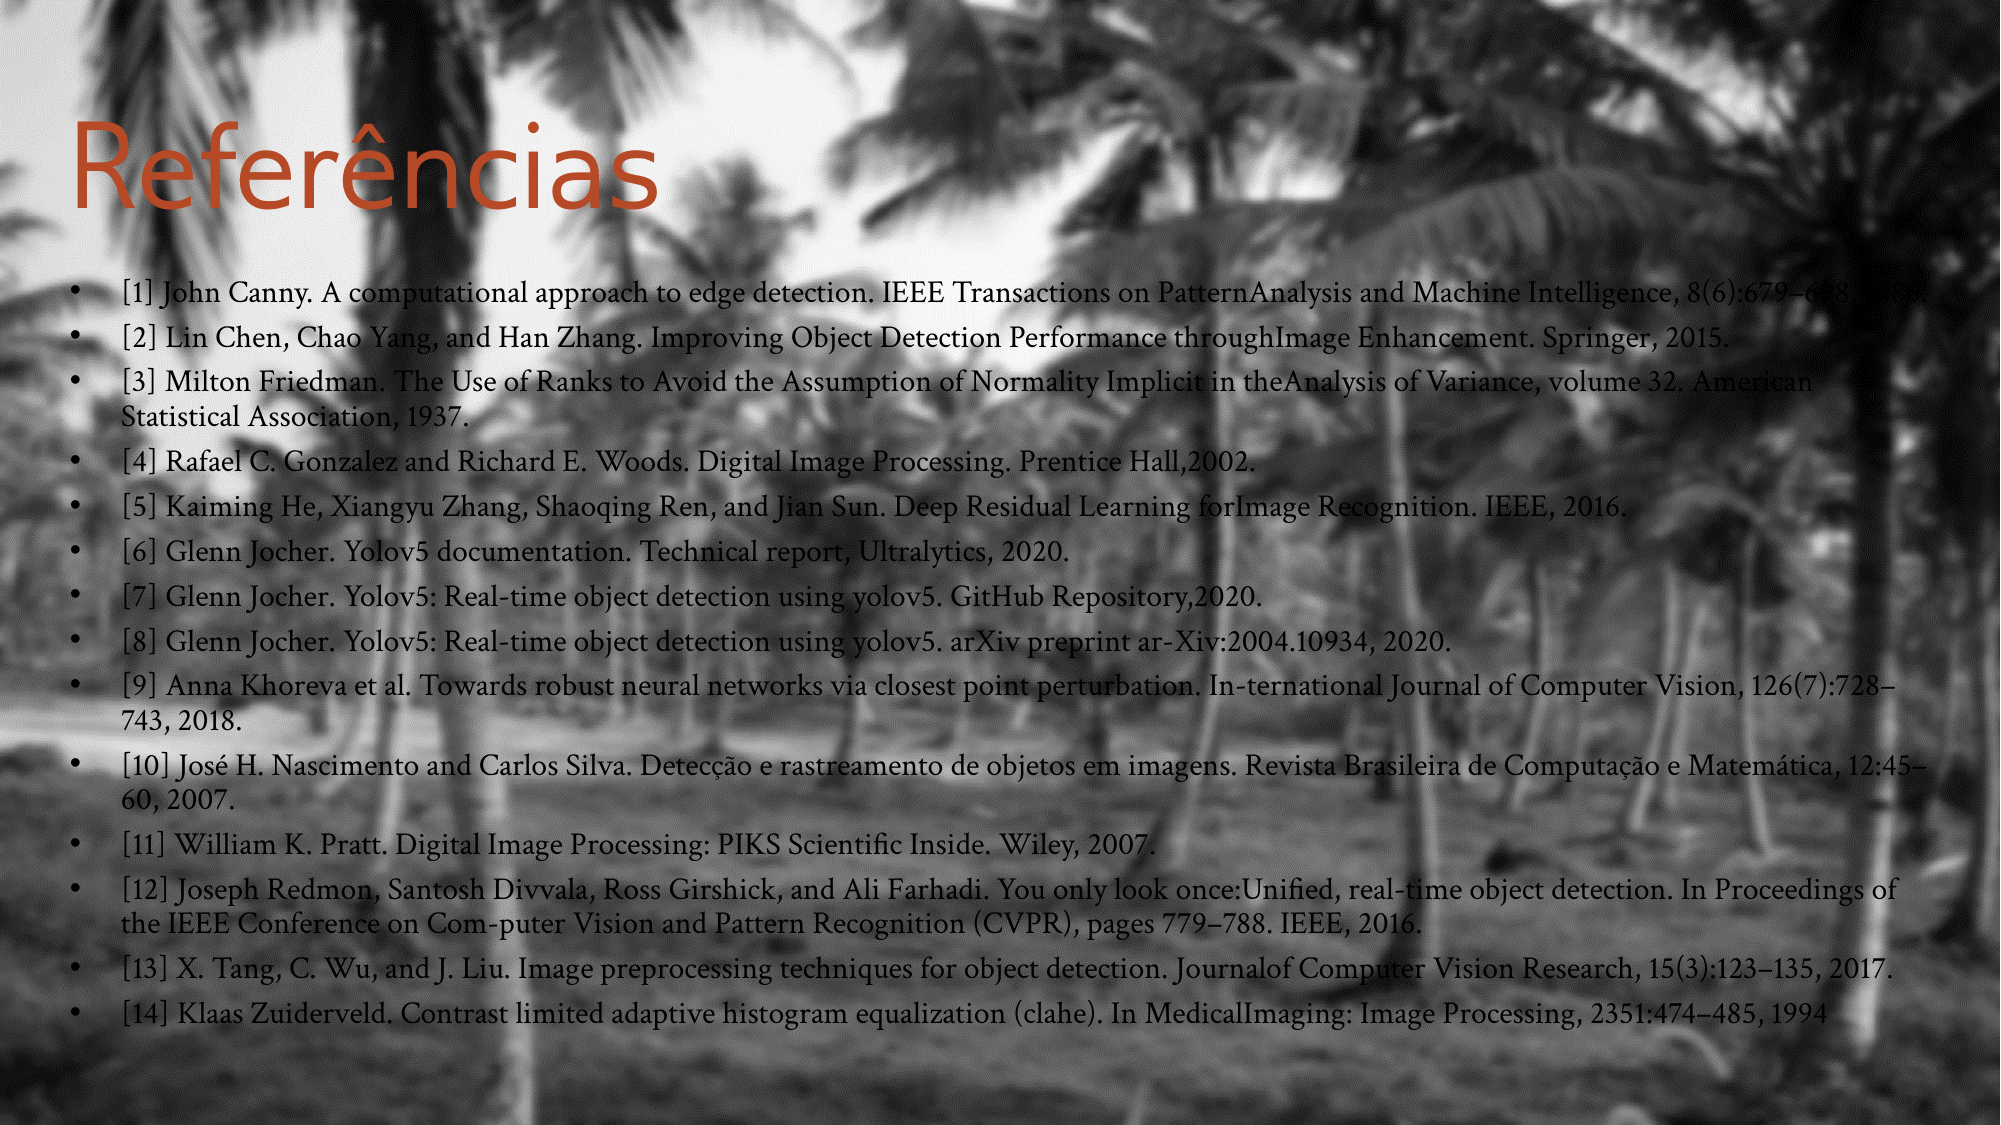

# Referências
[1] John Canny. A computational approach to edge detection. IEEE Transactions on PatternAnalysis and Machine Intelligence, 8(6):679–698, 1986.
[2] Lin Chen, Chao Yang, and Han Zhang. Improving Object Detection Performance throughImage Enhancement. Springer, 2015.
[3] Milton Friedman. The Use of Ranks to Avoid the Assumption of Normality Implicit in theAnalysis of Variance, volume 32. American Statistical Association, 1937.
[4] Rafael C. Gonzalez and Richard E. Woods. Digital Image Processing. Prentice Hall,2002.
[5] Kaiming He, Xiangyu Zhang, Shaoqing Ren, and Jian Sun. Deep Residual Learning forImage Recognition. IEEE, 2016.
[6] Glenn Jocher. Yolov5 documentation. Technical report, Ultralytics, 2020.
[7] Glenn Jocher. Yolov5: Real-time object detection using yolov5. GitHub Repository,2020.
[8] Glenn Jocher. Yolov5: Real-time object detection using yolov5. arXiv preprint ar-Xiv:2004.10934, 2020.
[9] Anna Khoreva et al. Towards robust neural networks via closest point perturbation. In-ternational Journal of Computer Vision, 126(7):728–743, 2018.
[10] José H. Nascimento and Carlos Silva. Detecção e rastreamento de objetos em imagens. Revista Brasileira de Computação e Matemática, 12:45–60, 2007.
[11] William K. Pratt. Digital Image Processing: PIKS Scientific Inside. Wiley, 2007.
[12] Joseph Redmon, Santosh Divvala, Ross Girshick, and Ali Farhadi. You only look once:Unified, real-time object detection. In Proceedings of the IEEE Conference on Com-puter Vision and Pattern Recognition (CVPR), pages 779–788. IEEE, 2016.
[13] X. Tang, C. Wu, and J. Liu. Image preprocessing techniques for object detection. Journalof Computer Vision Research, 15(3):123–135, 2017.
[14] Klaas Zuiderveld. Contrast limited adaptive histogram equalization (clahe). In MedicalImaging: Image Processing, 2351:474–485, 1994